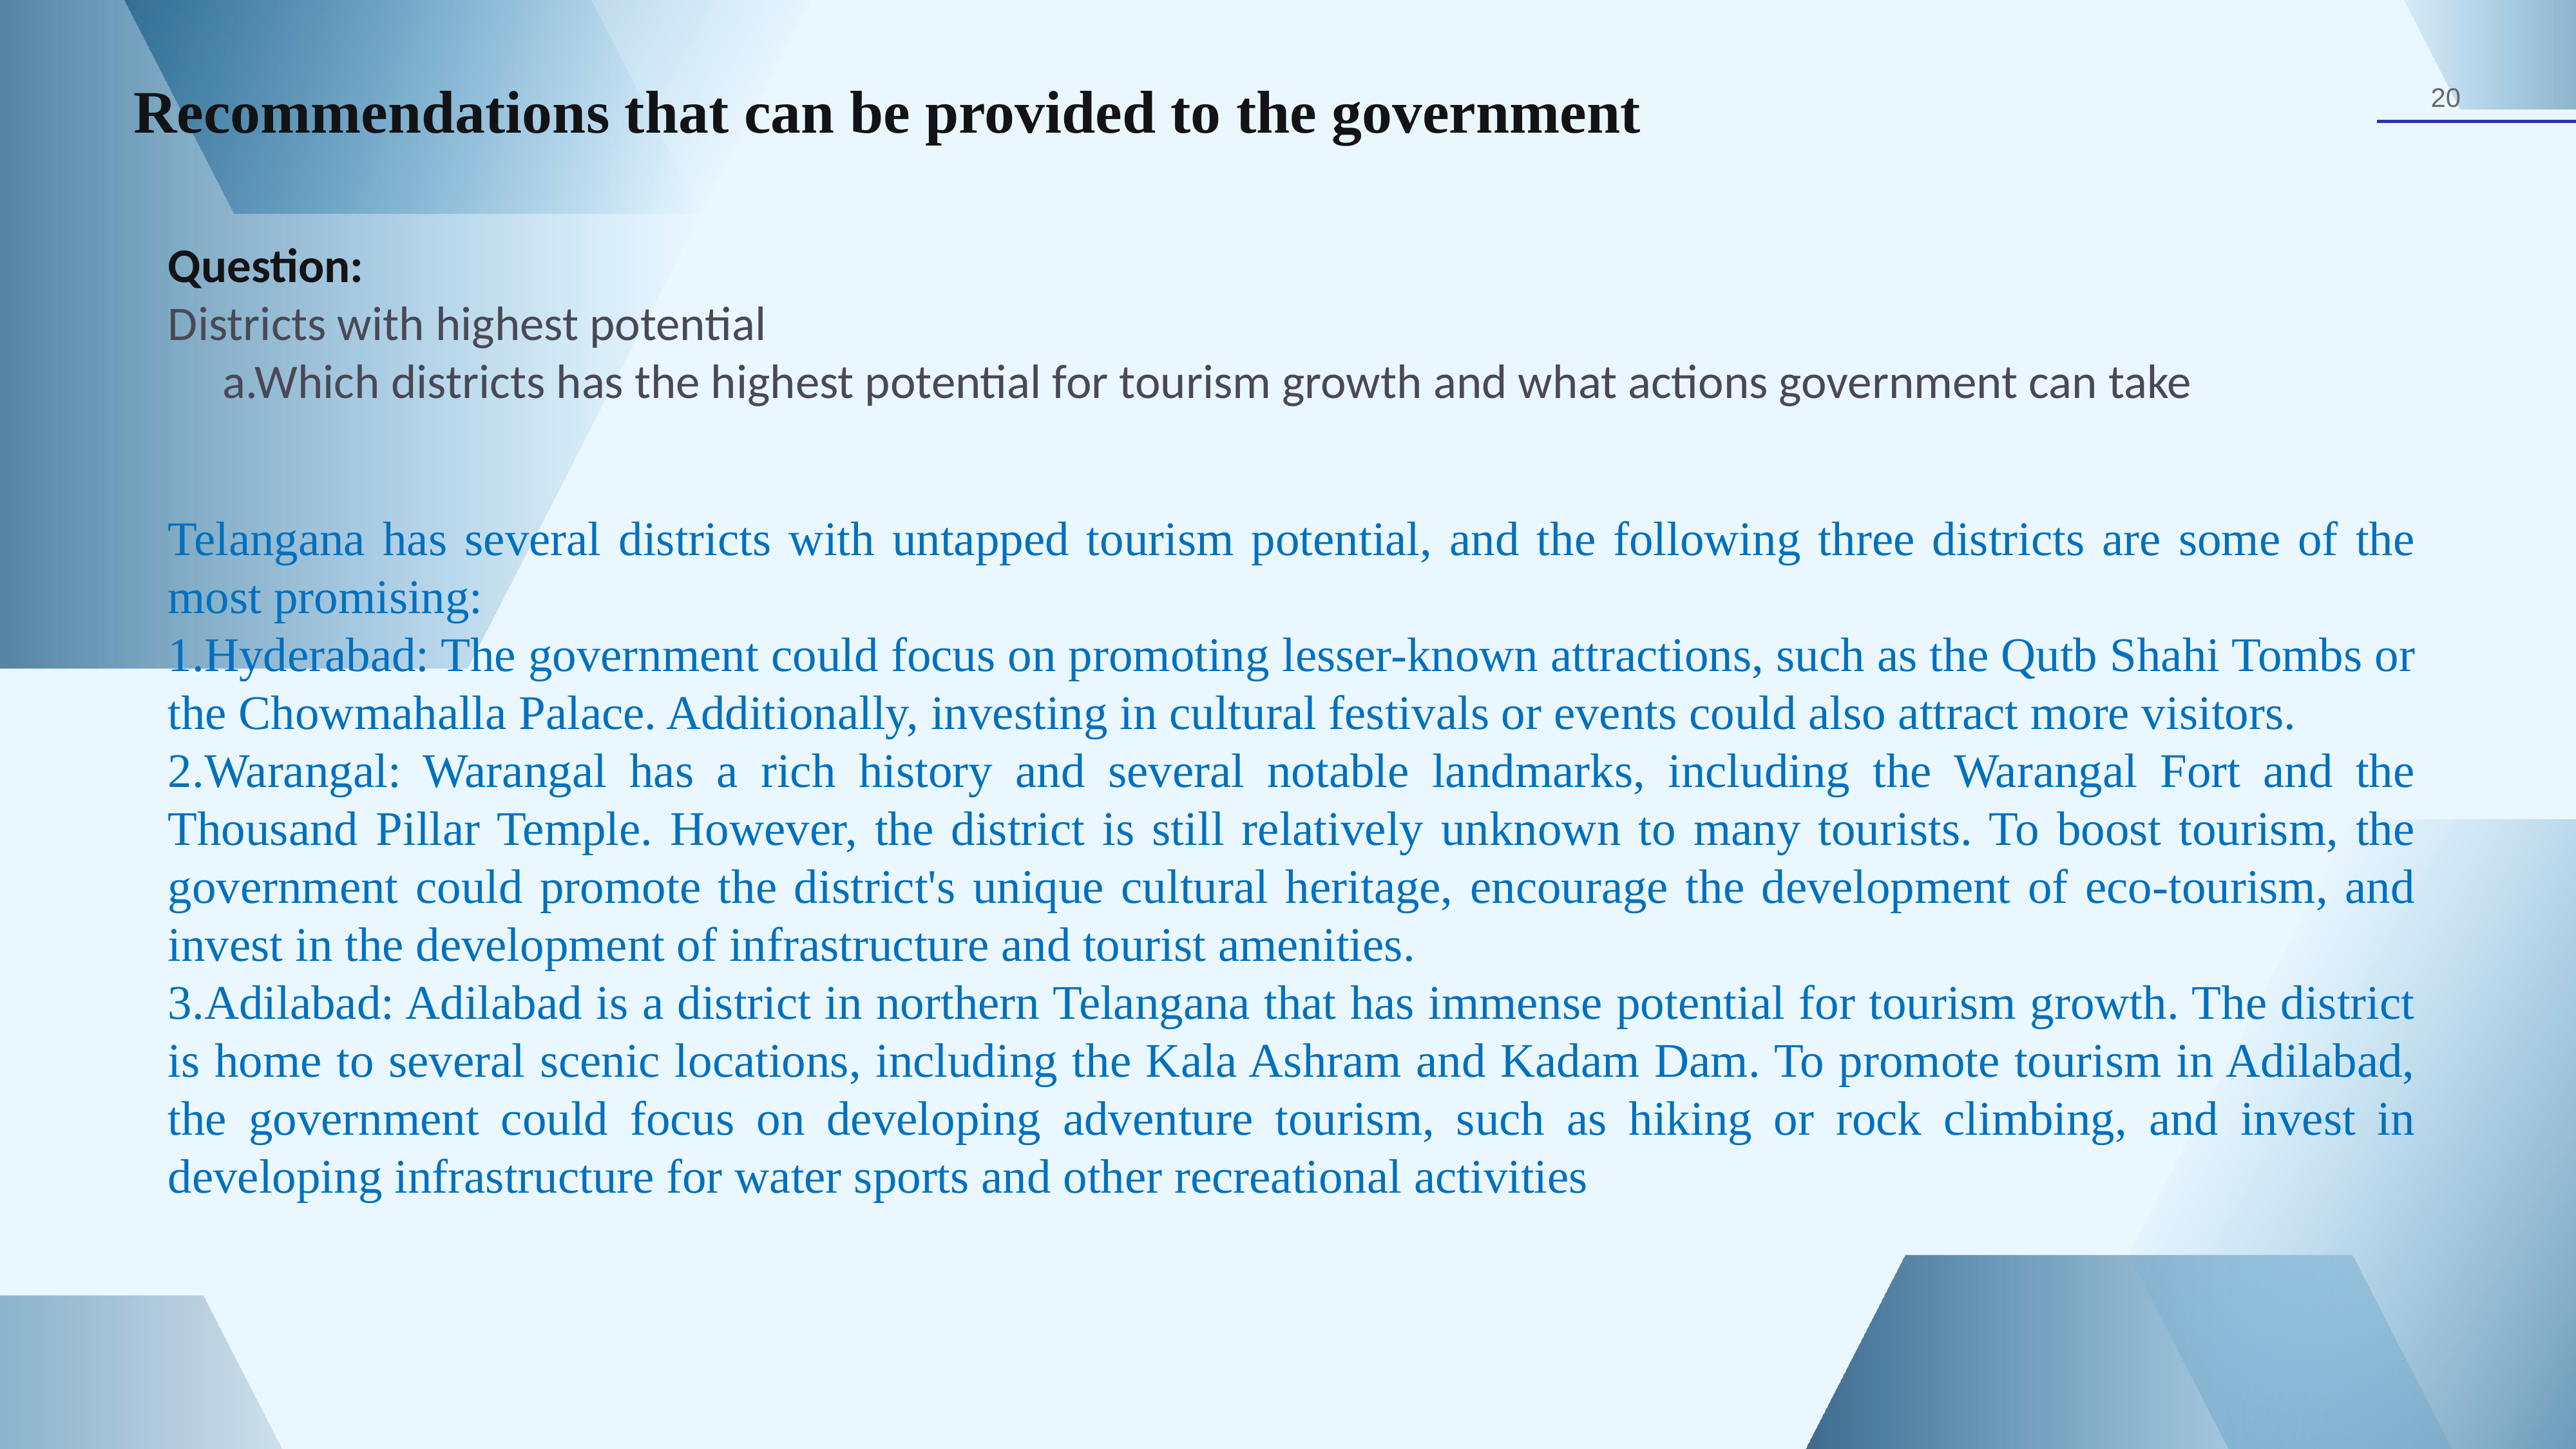

Recommendations that can be provided to the government
Question:
Districts with highest potential
     a.Which districts has the highest potential for tourism growth and what actions government can take
Telangana has several districts with untapped tourism potential, and the following three districts are some of the most promising:
Hyderabad: The government could focus on promoting lesser-known attractions, such as the Qutb Shahi Tombs or the Chowmahalla Palace. Additionally, investing in cultural festivals or events could also attract more visitors.
Warangal: Warangal has a rich history and several notable landmarks, including the Warangal Fort and the Thousand Pillar Temple. However, the district is still relatively unknown to many tourists. To boost tourism, the government could promote the district's unique cultural heritage, encourage the development of eco-tourism, and invest in the development of infrastructure and tourist amenities.
Adilabad: Adilabad is a district in northern Telangana that has immense potential for tourism growth. The district is home to several scenic locations, including the Kala Ashram and Kadam Dam. To promote tourism in Adilabad, the government could focus on developing adventure tourism, such as hiking or rock climbing, and invest in developing infrastructure for water sports and other recreational activities